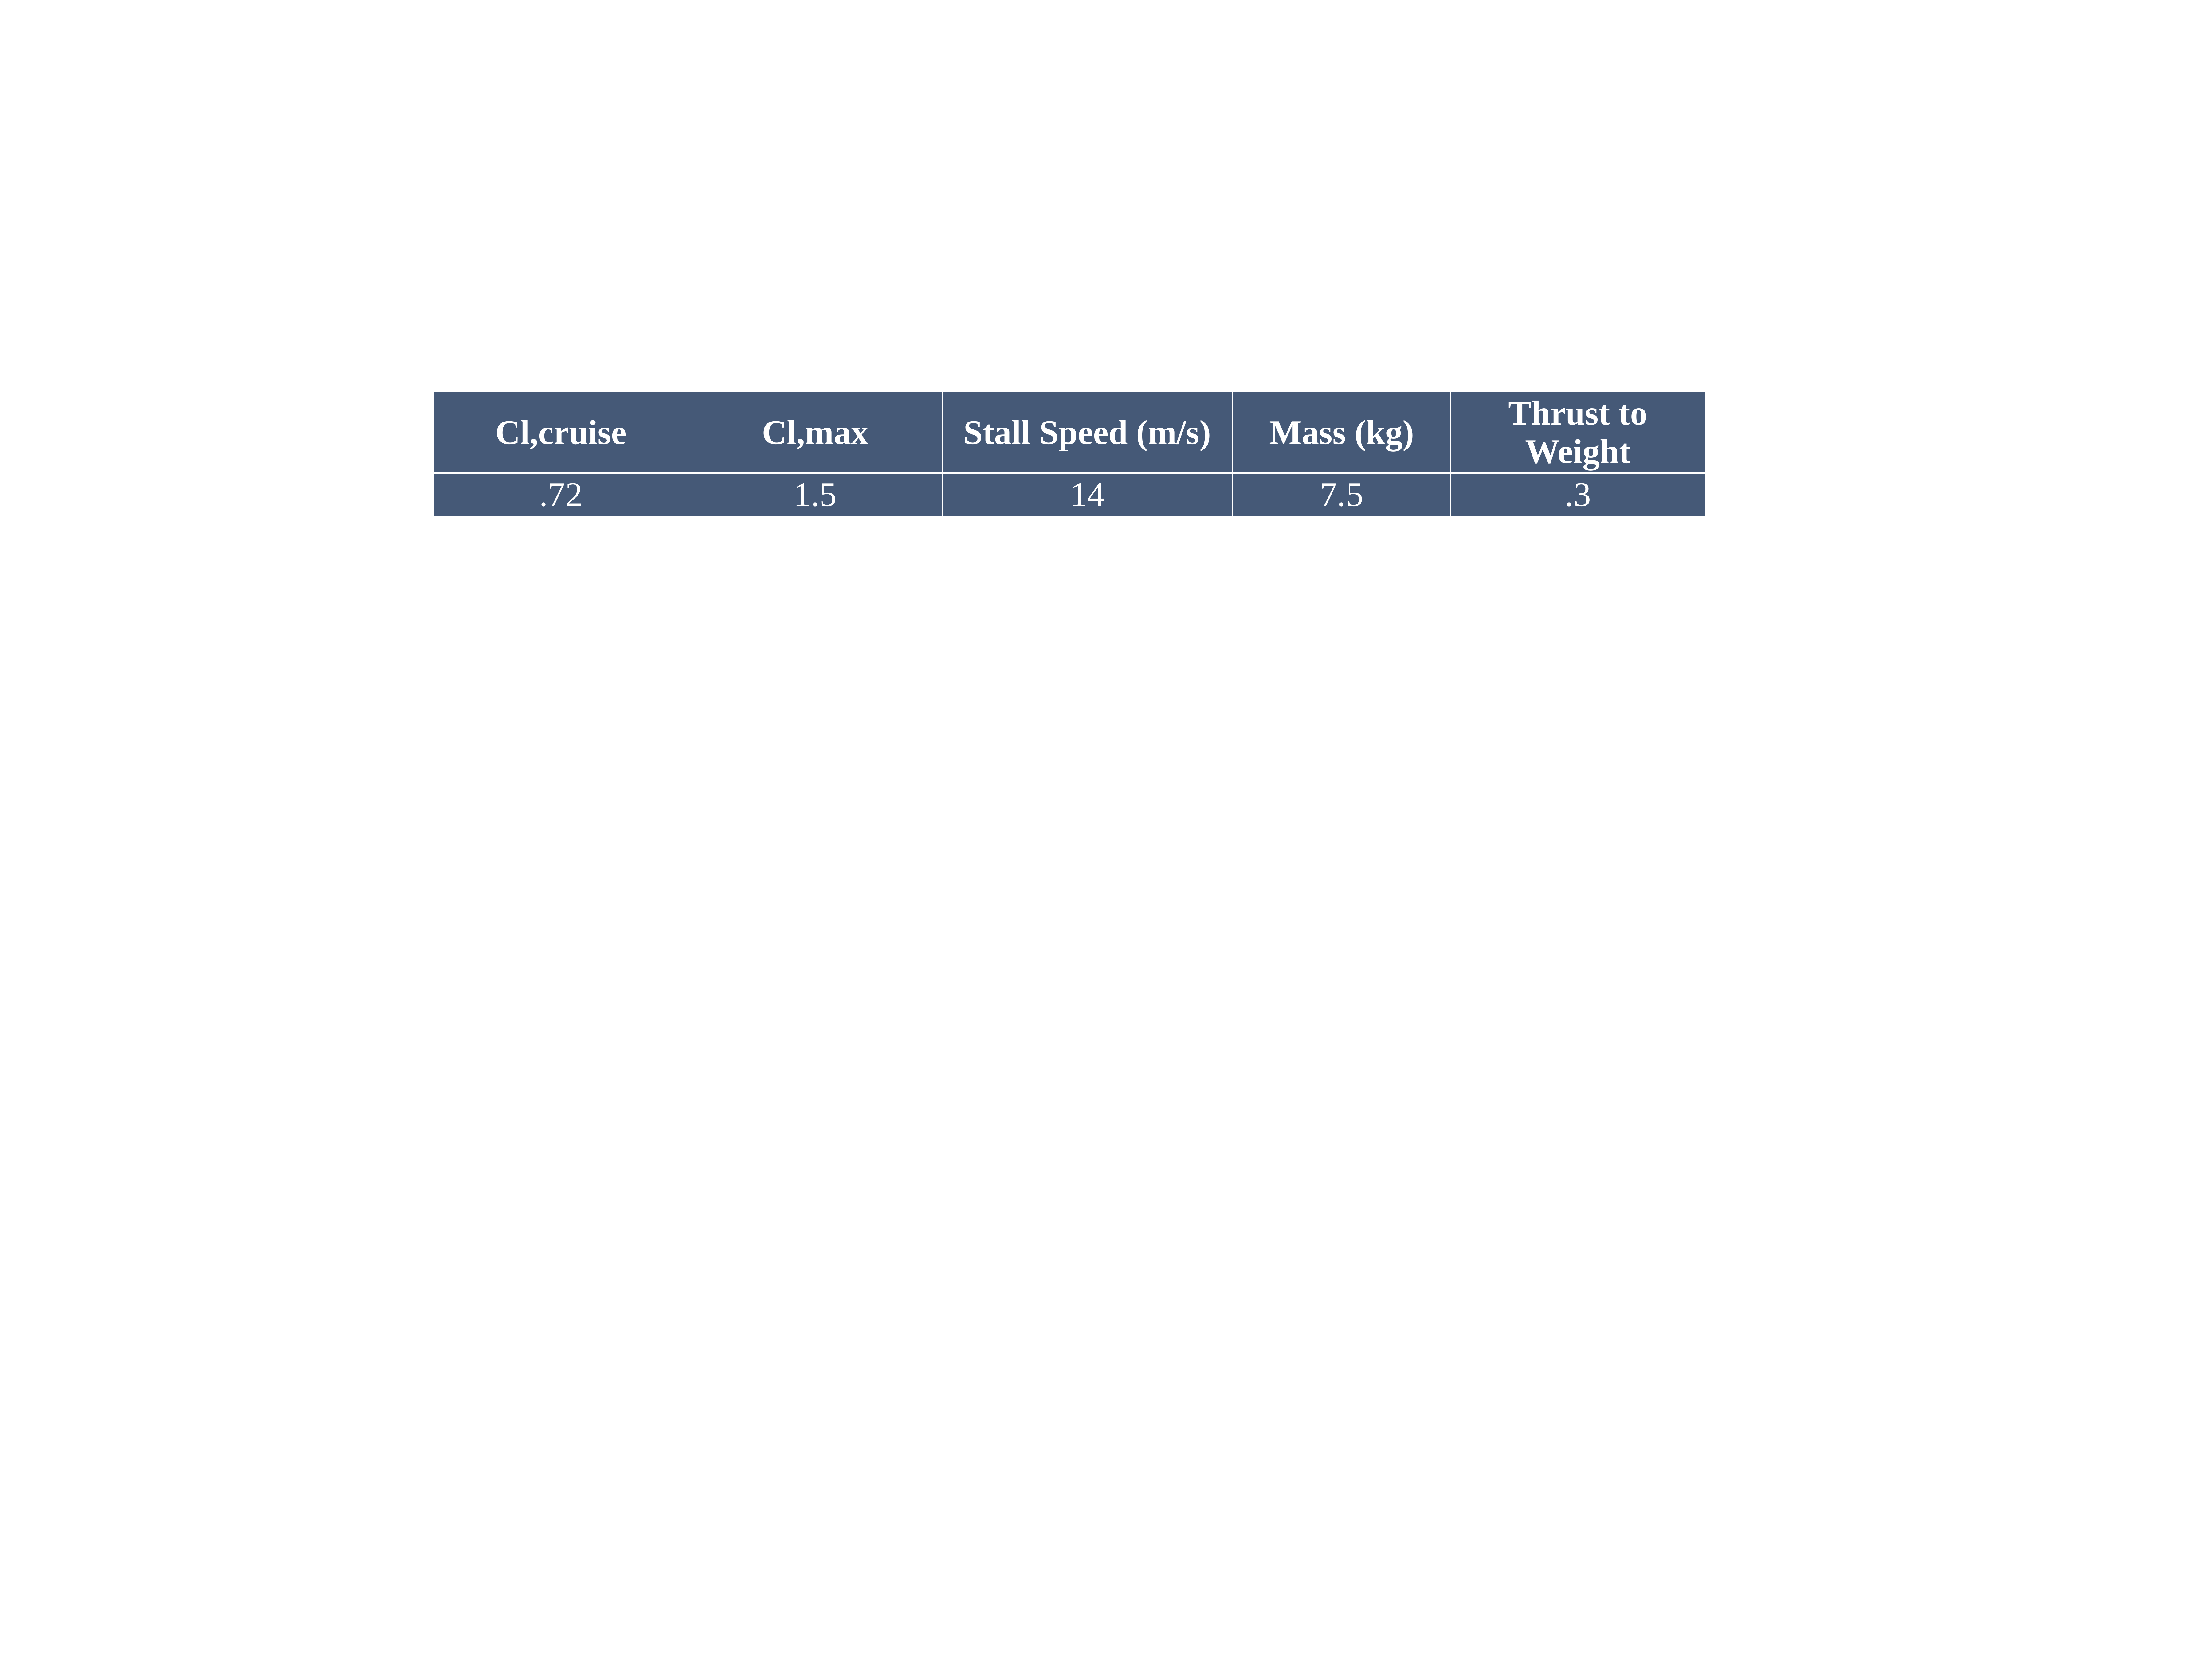

| Cl,cruise | Cl,max | Stall Speed (m/s) | Mass (kg) | Thrust to Weight |
| --- | --- | --- | --- | --- |
| .72 | 1.5 | 14 | 7.5 | .3 |